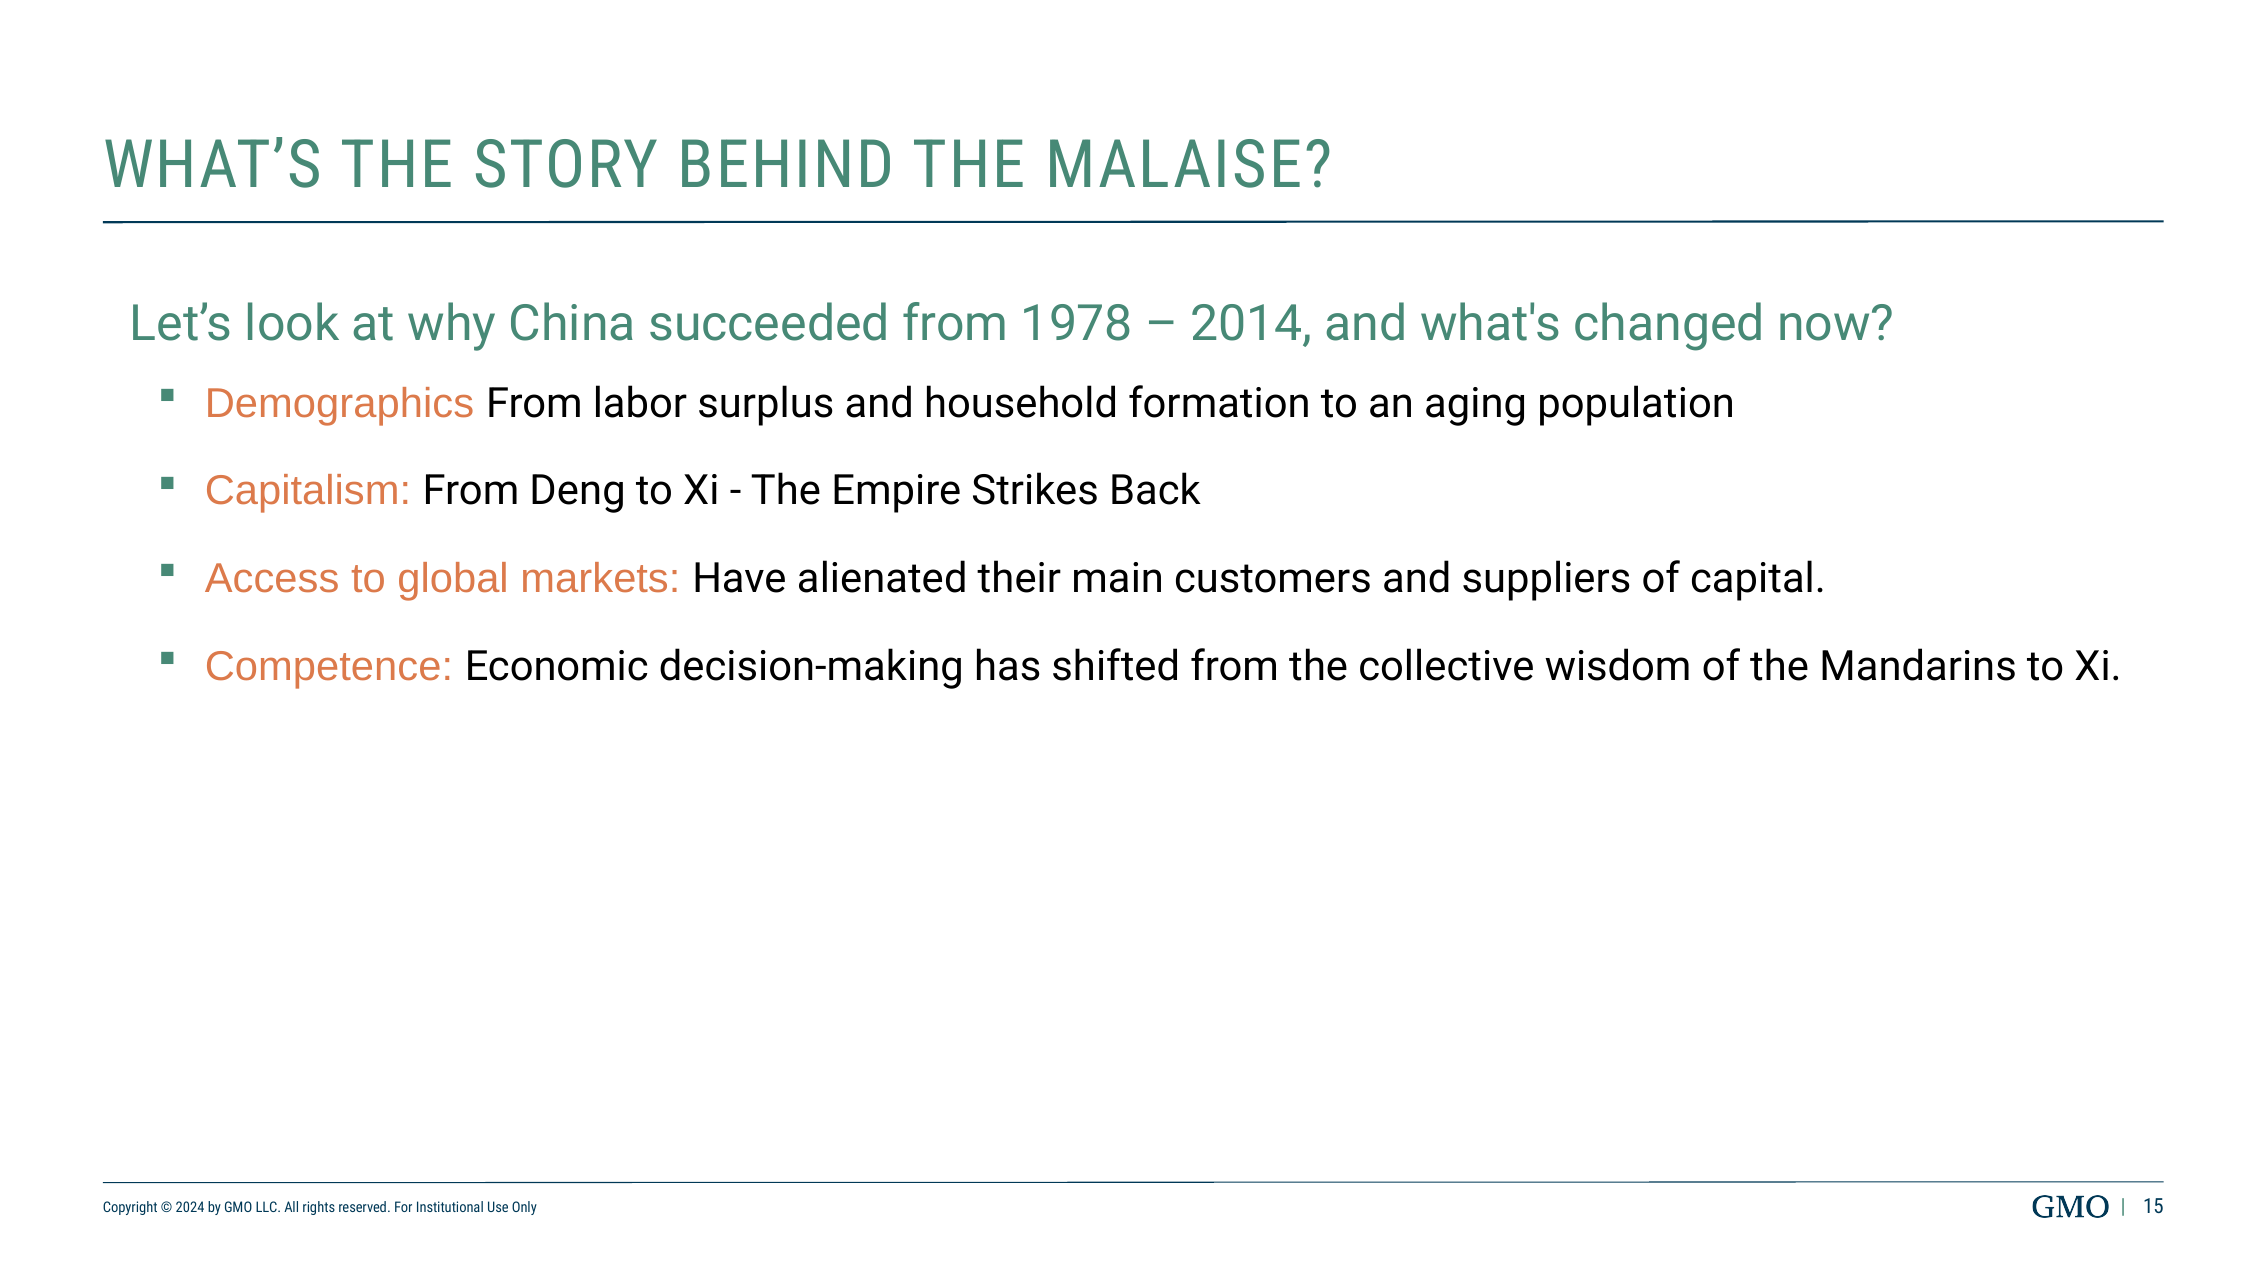

# What’s the Story Behind the Malaise?
Let’s look at why China succeeded from 1978 – 2014, and what's changed now?
Demographics From labor surplus and household formation to an aging population
Capitalism: From Deng to Xi - The Empire Strikes Back
Access to global markets: Have alienated their main customers and suppliers of capital.
Competence: Economic decision-making has shifted from the collective wisdom of the Mandarins to Xi.